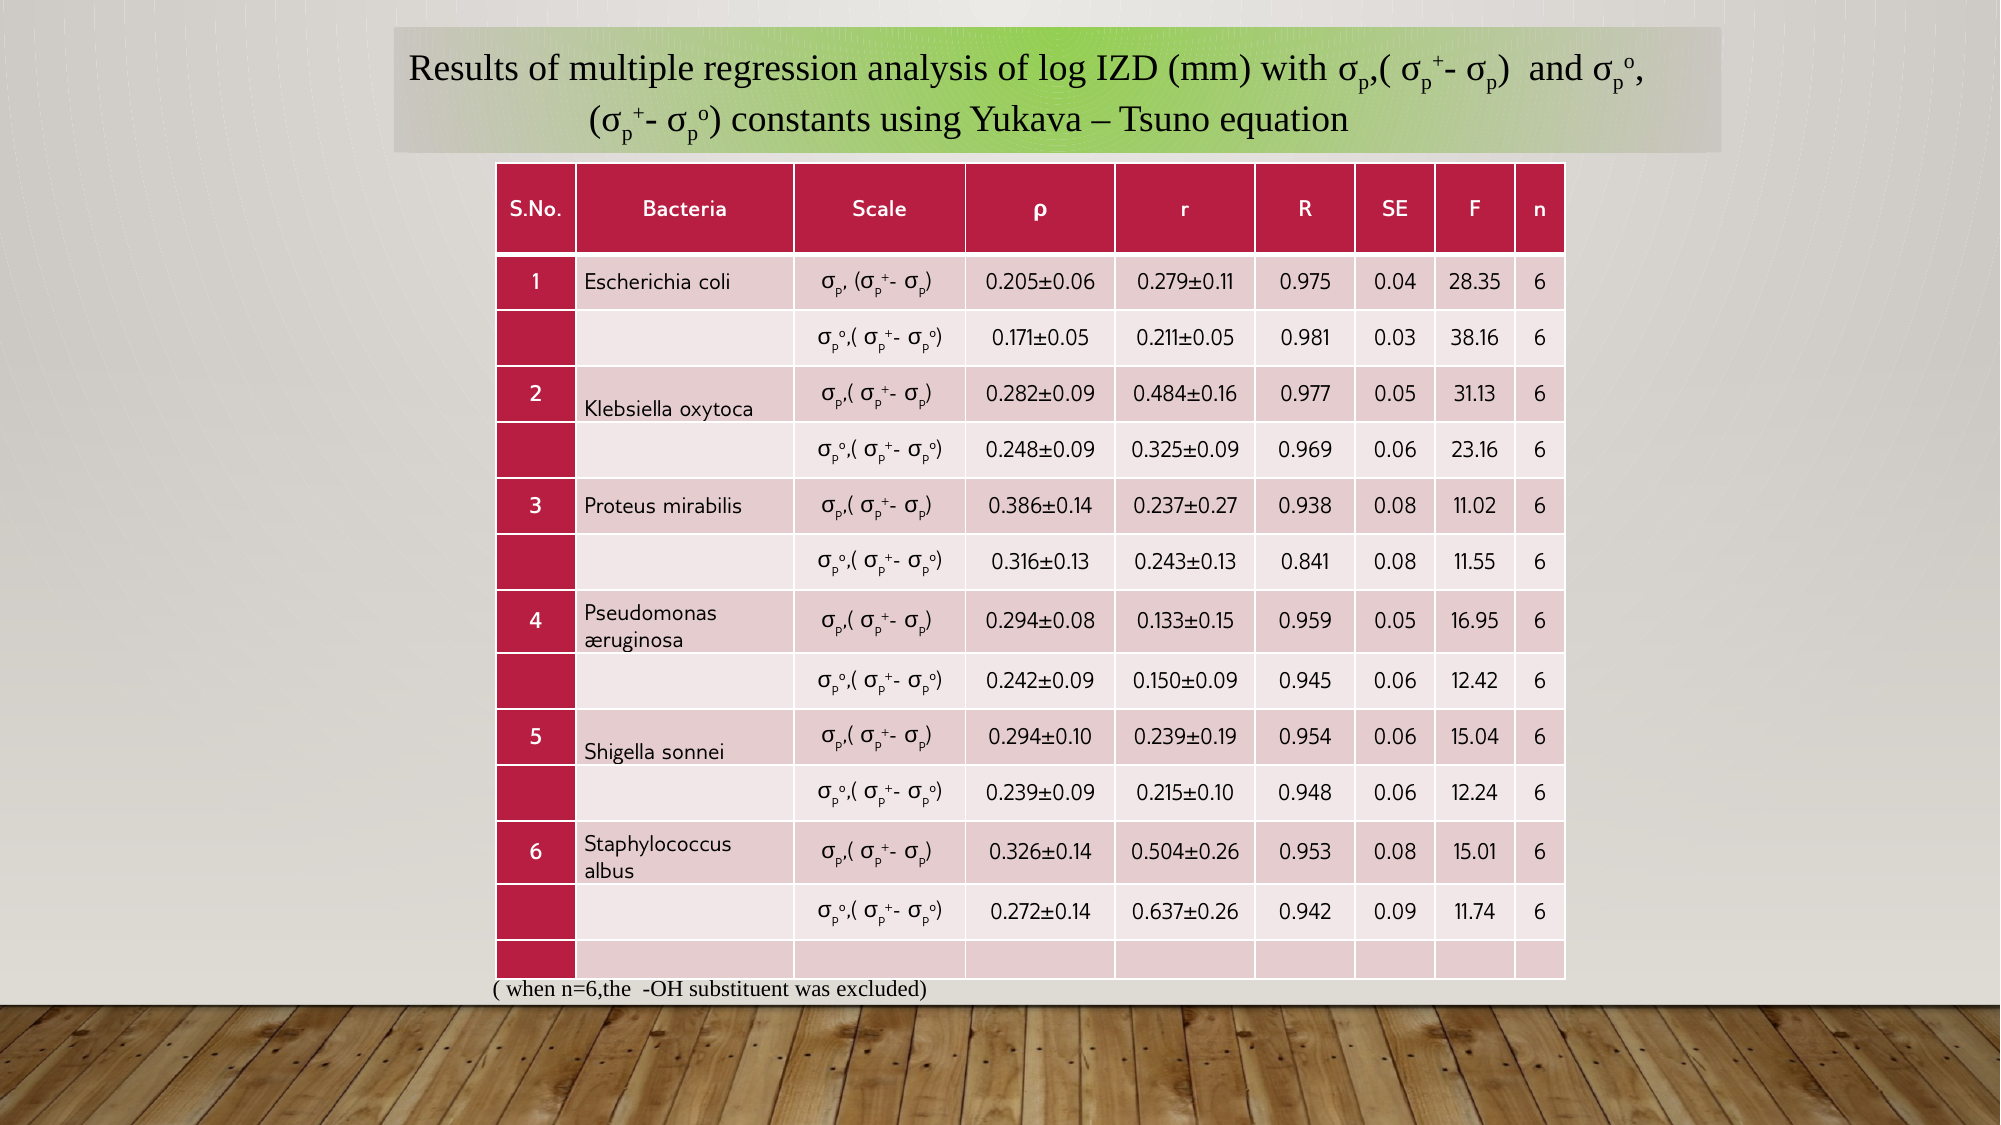

Results of multiple regression analysis of log IZD (mm) with σp,( σp+- σp)  and σpo,
                   (σp+- σpo) constants using Yukava – Tsuno equation
| S.No. | Bacteria | Scale | ρ | r | R | SE | F | n |
| --- | --- | --- | --- | --- | --- | --- | --- | --- |
| 1 | Escherichia coli | σp, (σp+- σp) | 0.205±0.06 | 0.279±0.11 | 0.975 | 0.04 | 28.35 | 6 |
|  |  | σpo,( σp+- σpo) | 0.171±0.05 | 0.211±0.05 | 0.981 | 0.03 | 38.16 | 6 |
| 2 | Klebsiella oxytoca | σp,( σp+- σp) | 0.282±0.09 | 0.484±0.16 | 0.977 | 0.05 | 31.13 | 6 |
|  |  | σpo,( σp+- σpo) | 0.248±0.09 | 0.325±0.09 | 0.969 | 0.06 | 23.16 | 6 |
| 3 | Proteus mirabilis | σp,( σp+- σp) | 0.386±0.14 | 0.237±0.27 | 0.938 | 0.08 | 11.02 | 6 |
|  |  | σpo,( σp+- σpo) | 0.316±0.13 | 0.243±0.13 | 0.841 | 0.08 | 11.55 | 6 |
| 4 | Pseudomonas aeruginosa | σp,( σp+- σp) | 0.294±0.08 | 0.133±0.15 | 0.959 | 0.05 | 16.95 | 6 |
|  |  | σpo,( σp+- σpo) | 0.242±0.09 | 0.150±0.09 | 0.945 | 0.06 | 12.42 | 6 |
| 5 | Shigella sonnei | σp,( σp+- σp) | 0.294±0.10 | 0.239±0.19 | 0.954 | 0.06 | 15.04 | 6 |
|  |  | σpo,( σp+- σpo) | 0.239±0.09 | 0.215±0.10 | 0.948 | 0.06 | 12.24 | 6 |
| 6 | Staphylococcus albus | σp,( σp+- σp) | 0.326±0.14 | 0.504±0.26 | 0.953 | 0.08 | 15.01 | 6 |
|  |  | σpo,( σp+- σpo) | 0.272±0.14 | 0.637±0.26 | 0.942 | 0.09 | 11.74 | 6 |
|  |  |  |  |  |  |  |  |  |
( when n=6,the  -OH substituent was excluded)